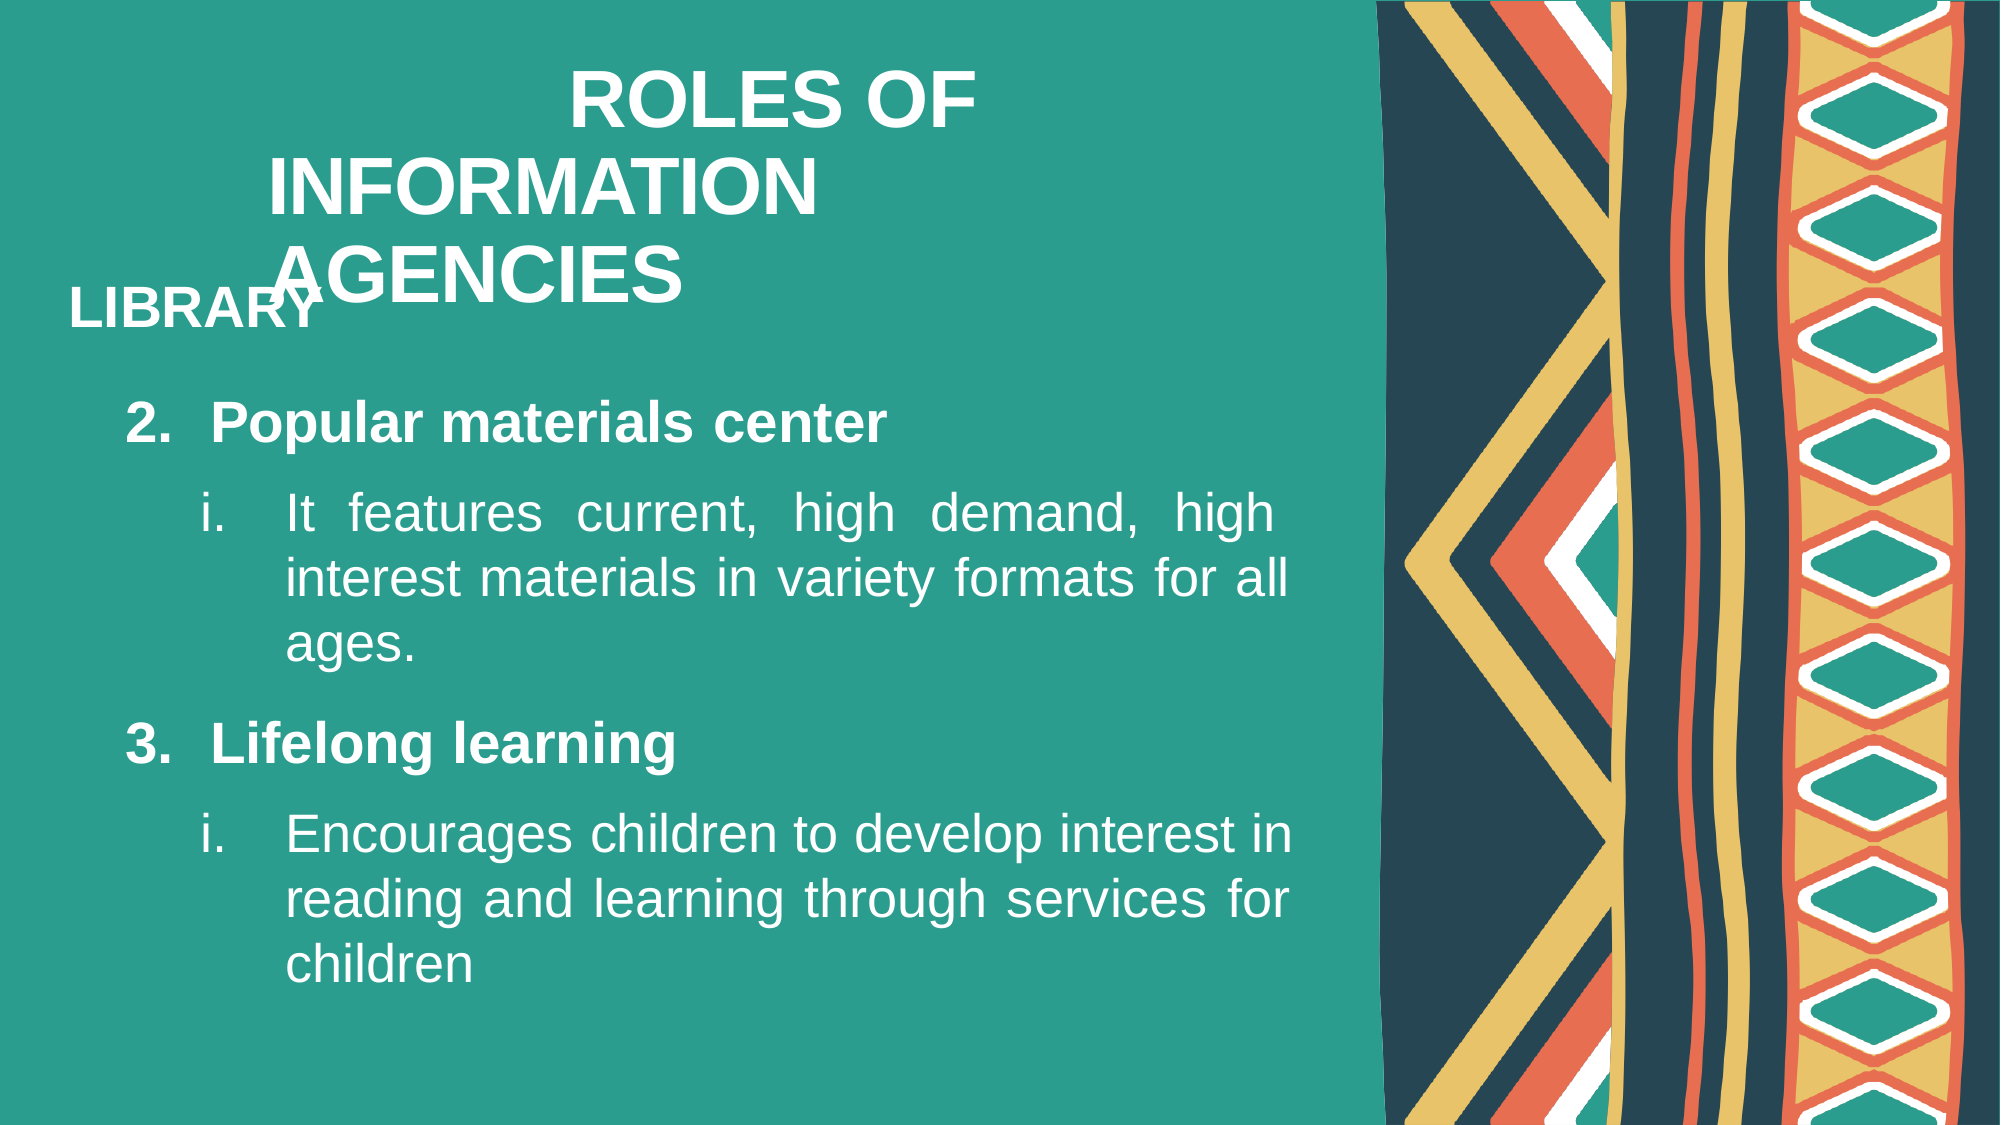

# ROLES OF  INFORMATION AGENCIES
LIBRARY
Popular materials center
It features current, high demand, high  interest materials in variety formats for all  ages.
Lifelong learning
Encourages children to develop interest in  reading and learning through services for  children